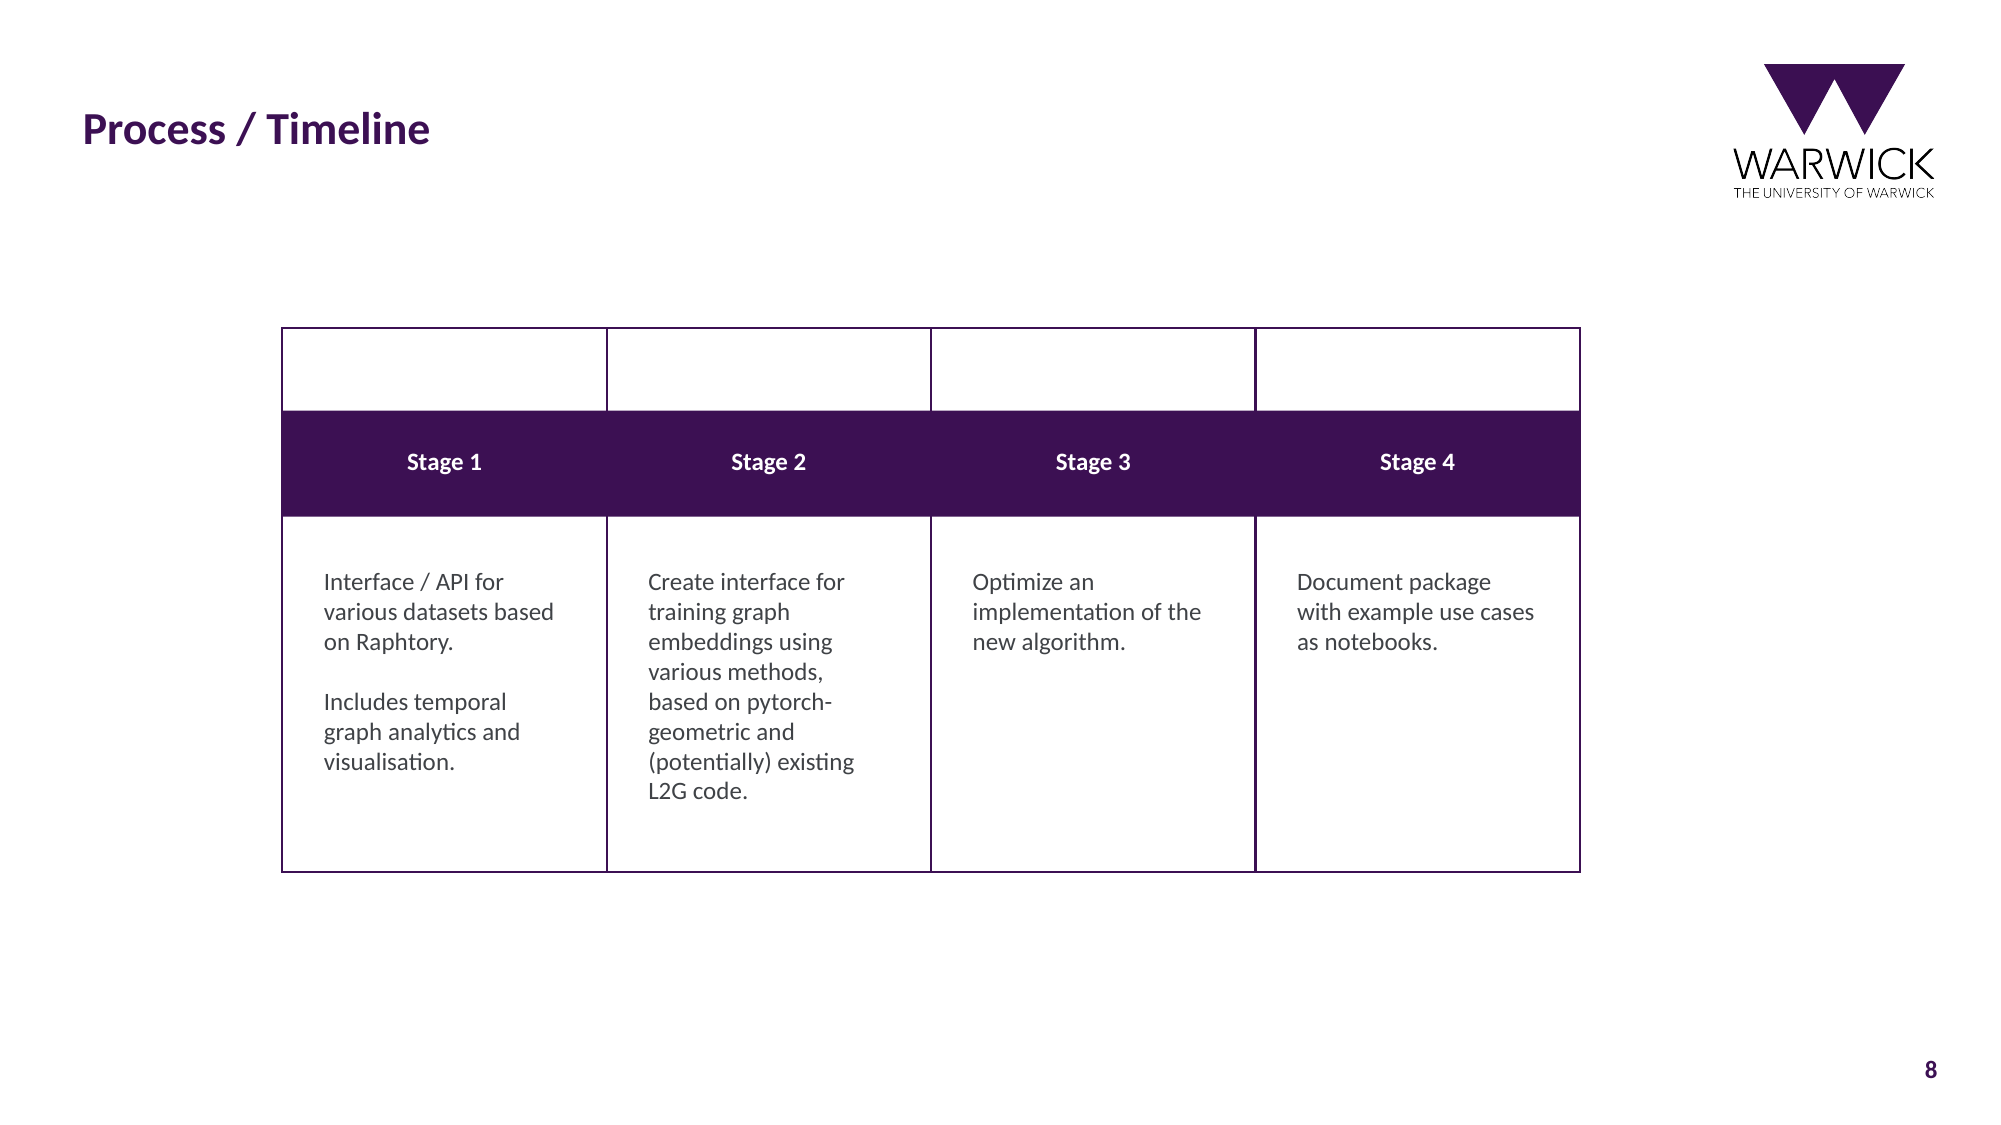

# Process / Timeline

https://
Stage 1
Stage 2
Stage 3
Stage 4
Interface / API for various datasets based on Raphtory.

Includes temporal graph analytics and visualisation.

Create interface for training graph embeddings using various methods, based on pytorch-geometric and (potentially) existing L2G code.
Optimize an implementation of the new algorithm.
Document package with example use cases as notebooks.

8